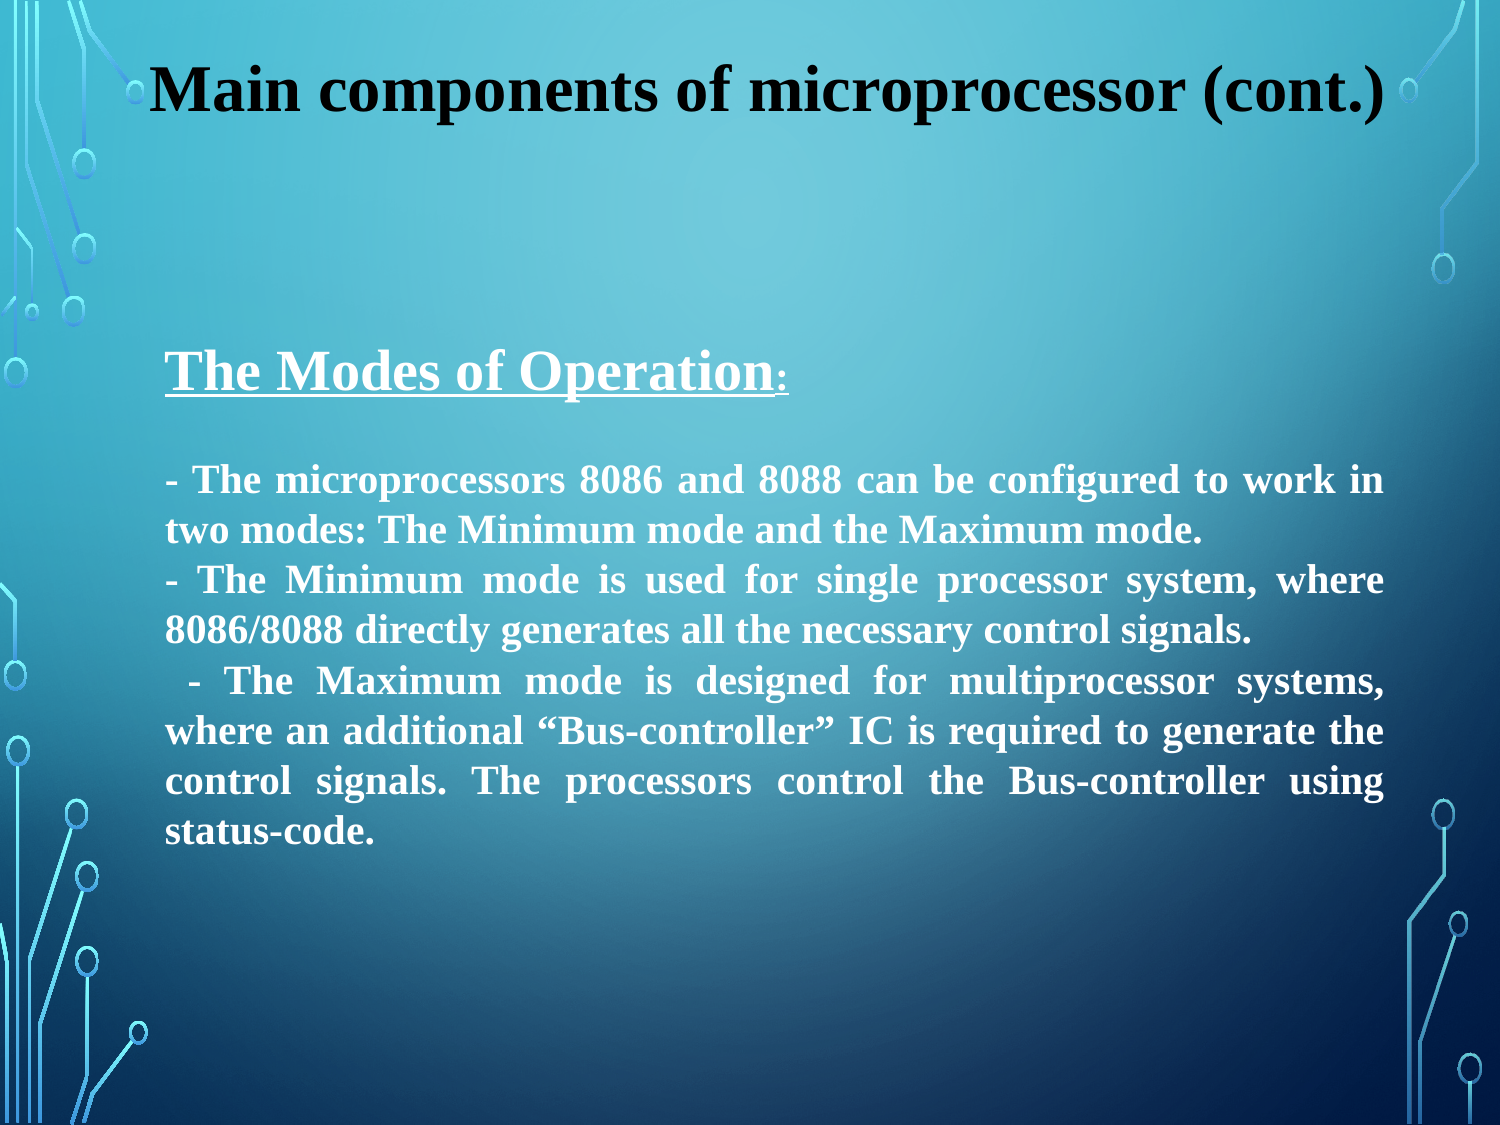

Main components of microprocessor (cont.)
The Modes of Operation:

- The microprocessors 8086 and 8088 can be configured to work in two modes: The Minimum mode and the Maximum mode.
- The Minimum mode is used for single processor system, where 8086/8088 directly generates all the necessary control signals.
 - The Maximum mode is designed for multiprocessor systems, where an additional “Bus-controller” IC is required to generate the control signals. The processors control the Bus-controller using status-code.